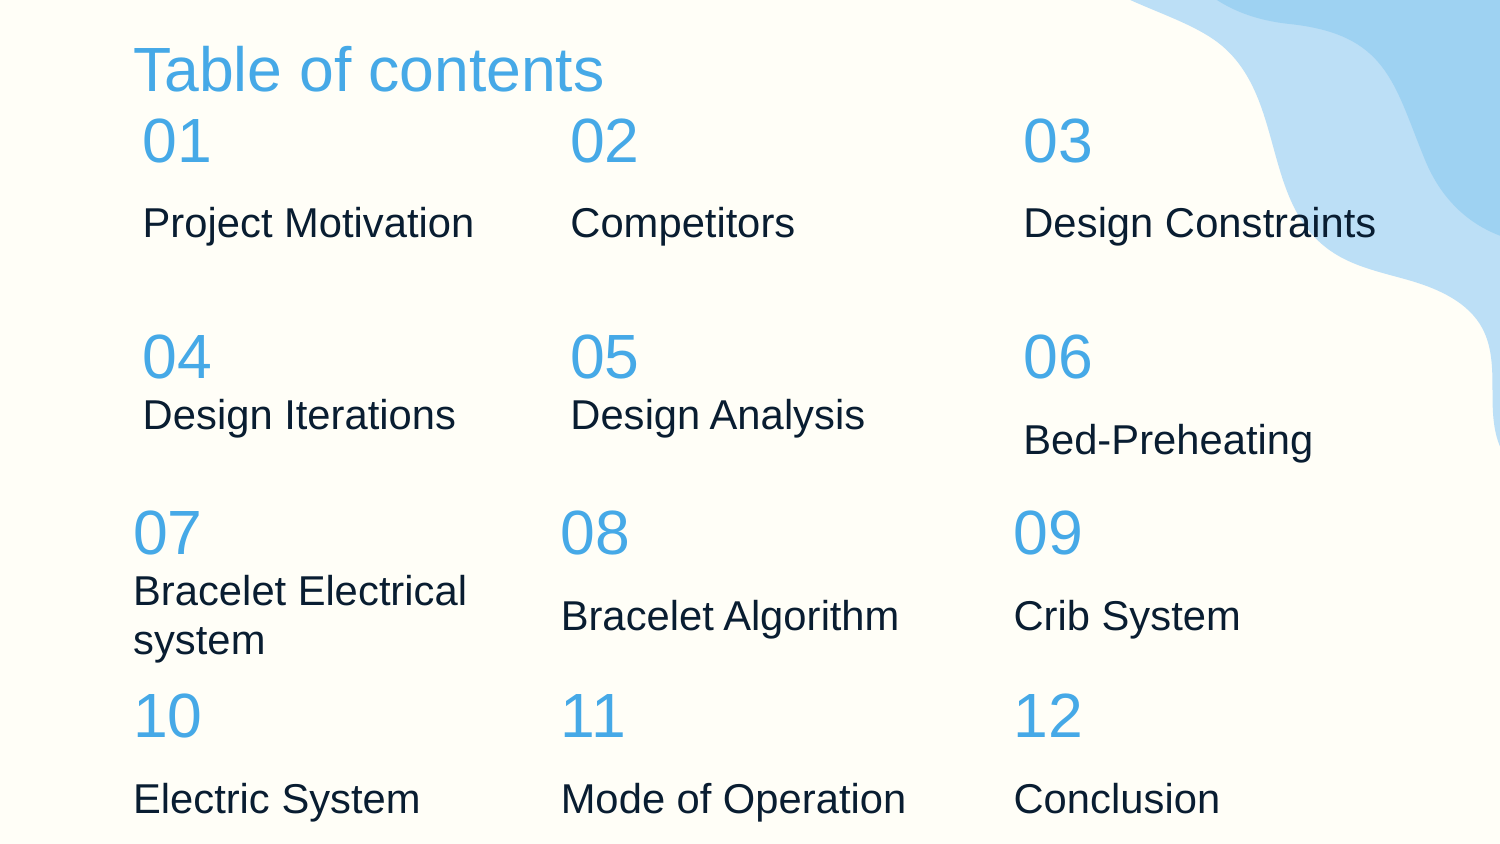

Table of contents
01
02
03
# Project Motivation
Competitors
Design Constraints
04
05
06
Design Iterations
Design Analysis
Bed-Preheating
07
08
09
Bracelet Electrical system
Bracelet Algorithm
Crib System
10
11
12
Electric System
Mode of Operation
Conclusion